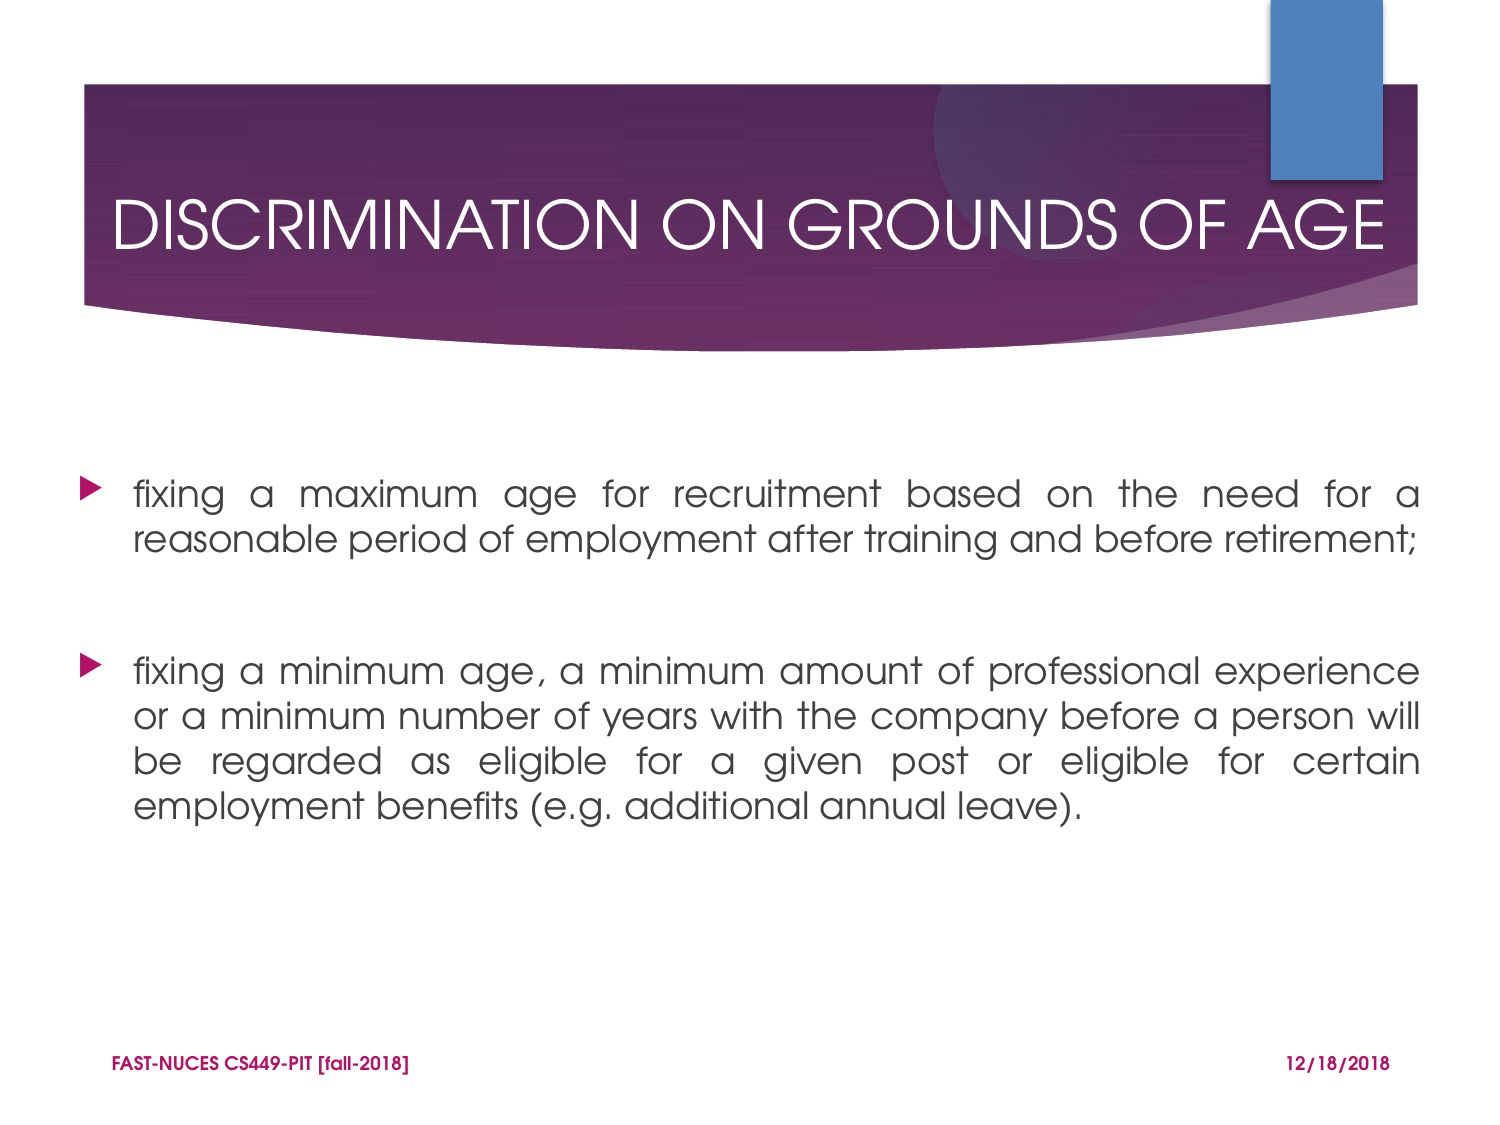

DISCRIMINATION ON GROUNDS OF AGE
fixing a maximum age for recruitment based on the need for a reasonable period of employment after training and before retirement;

fixing a minimum age, a minimum amount of professional experience or a minimum number of years with the company before a person will be regarded as eligible for a given post or eligible for certain employment benefits (e.g. additional annual leave).
35
FAST-NUCES CS449-PIT [fall-2018]
12/18/2018